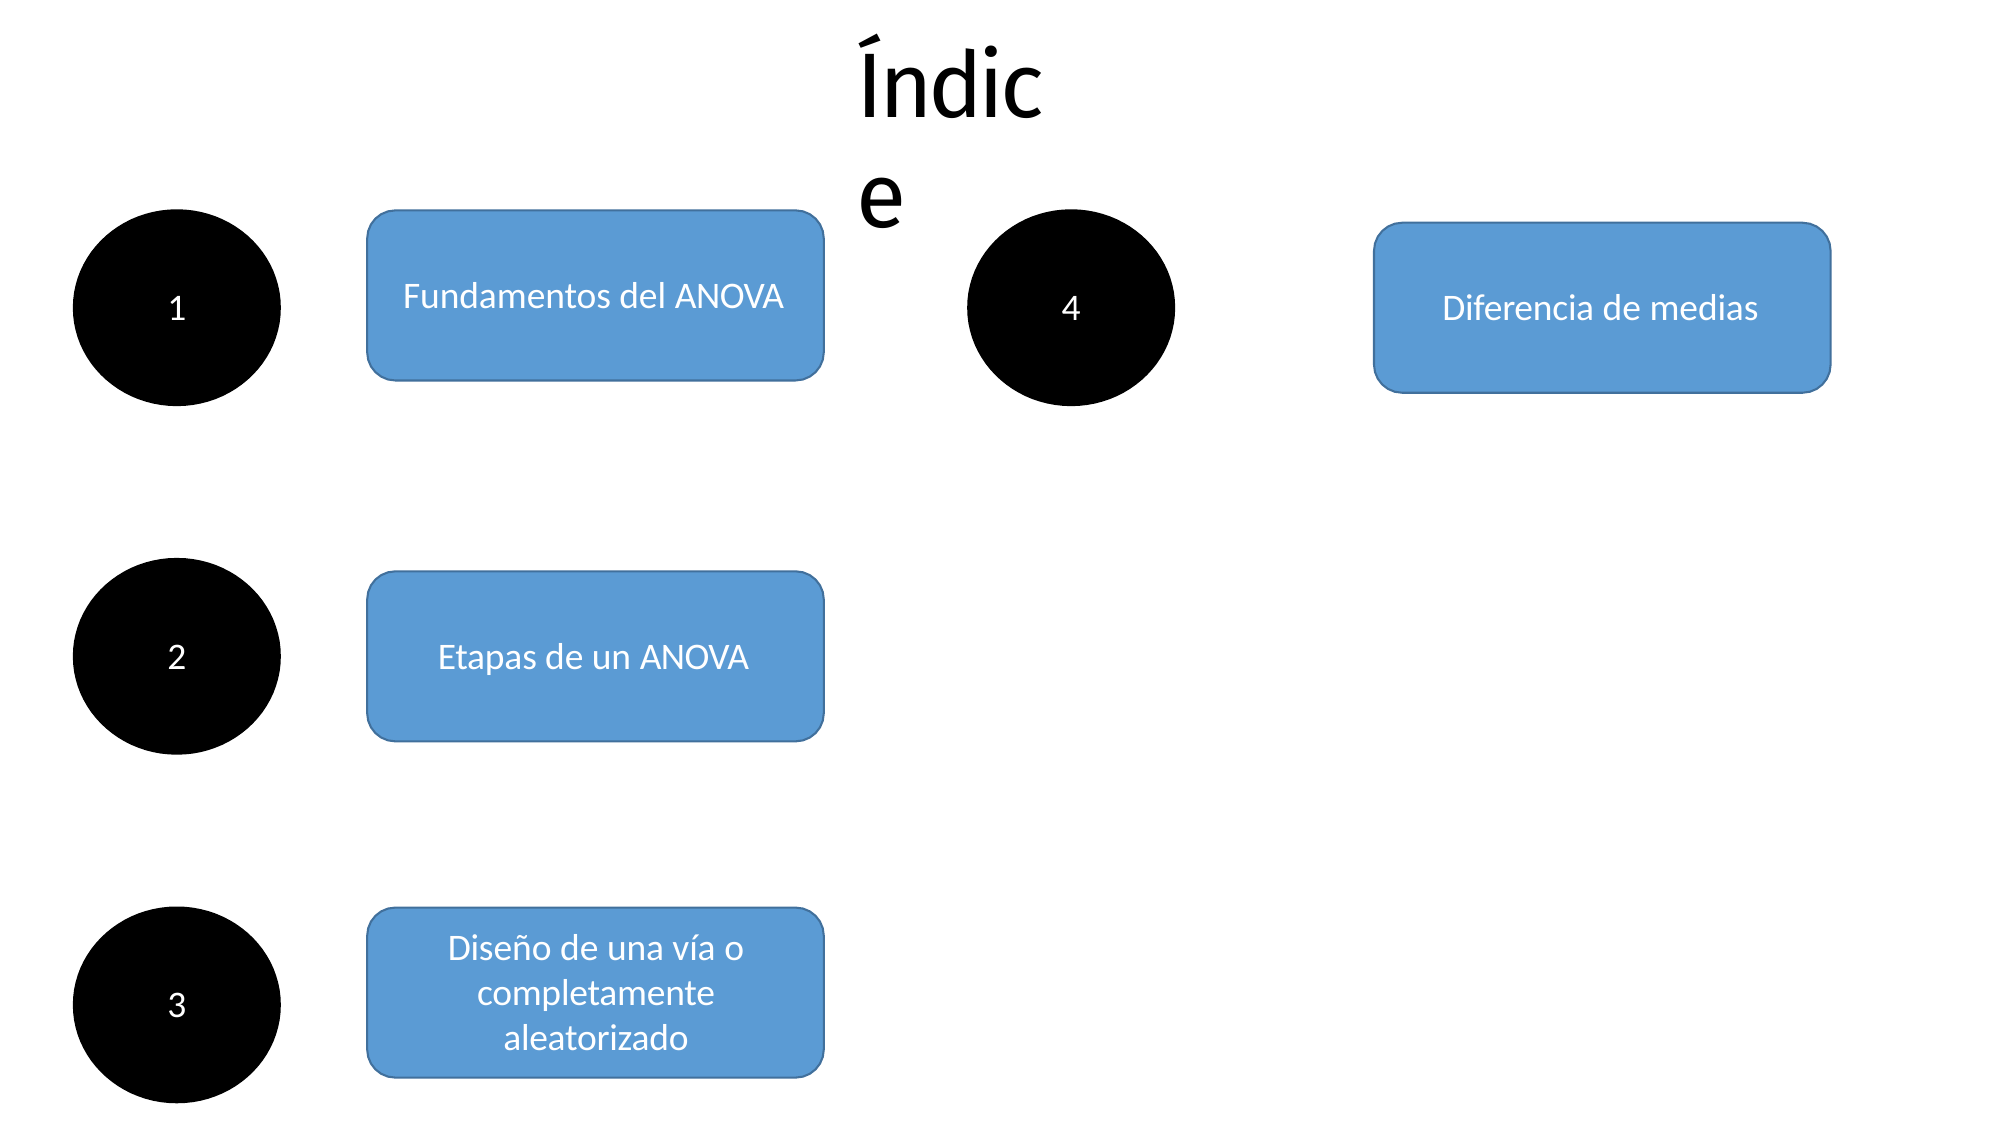

# Índice

Fundamentos del ANOVA
1
4
Diferencia de medias

2
Etapas de un ANOVA

Diseño de una vía o  completamente  aleatorizado
3